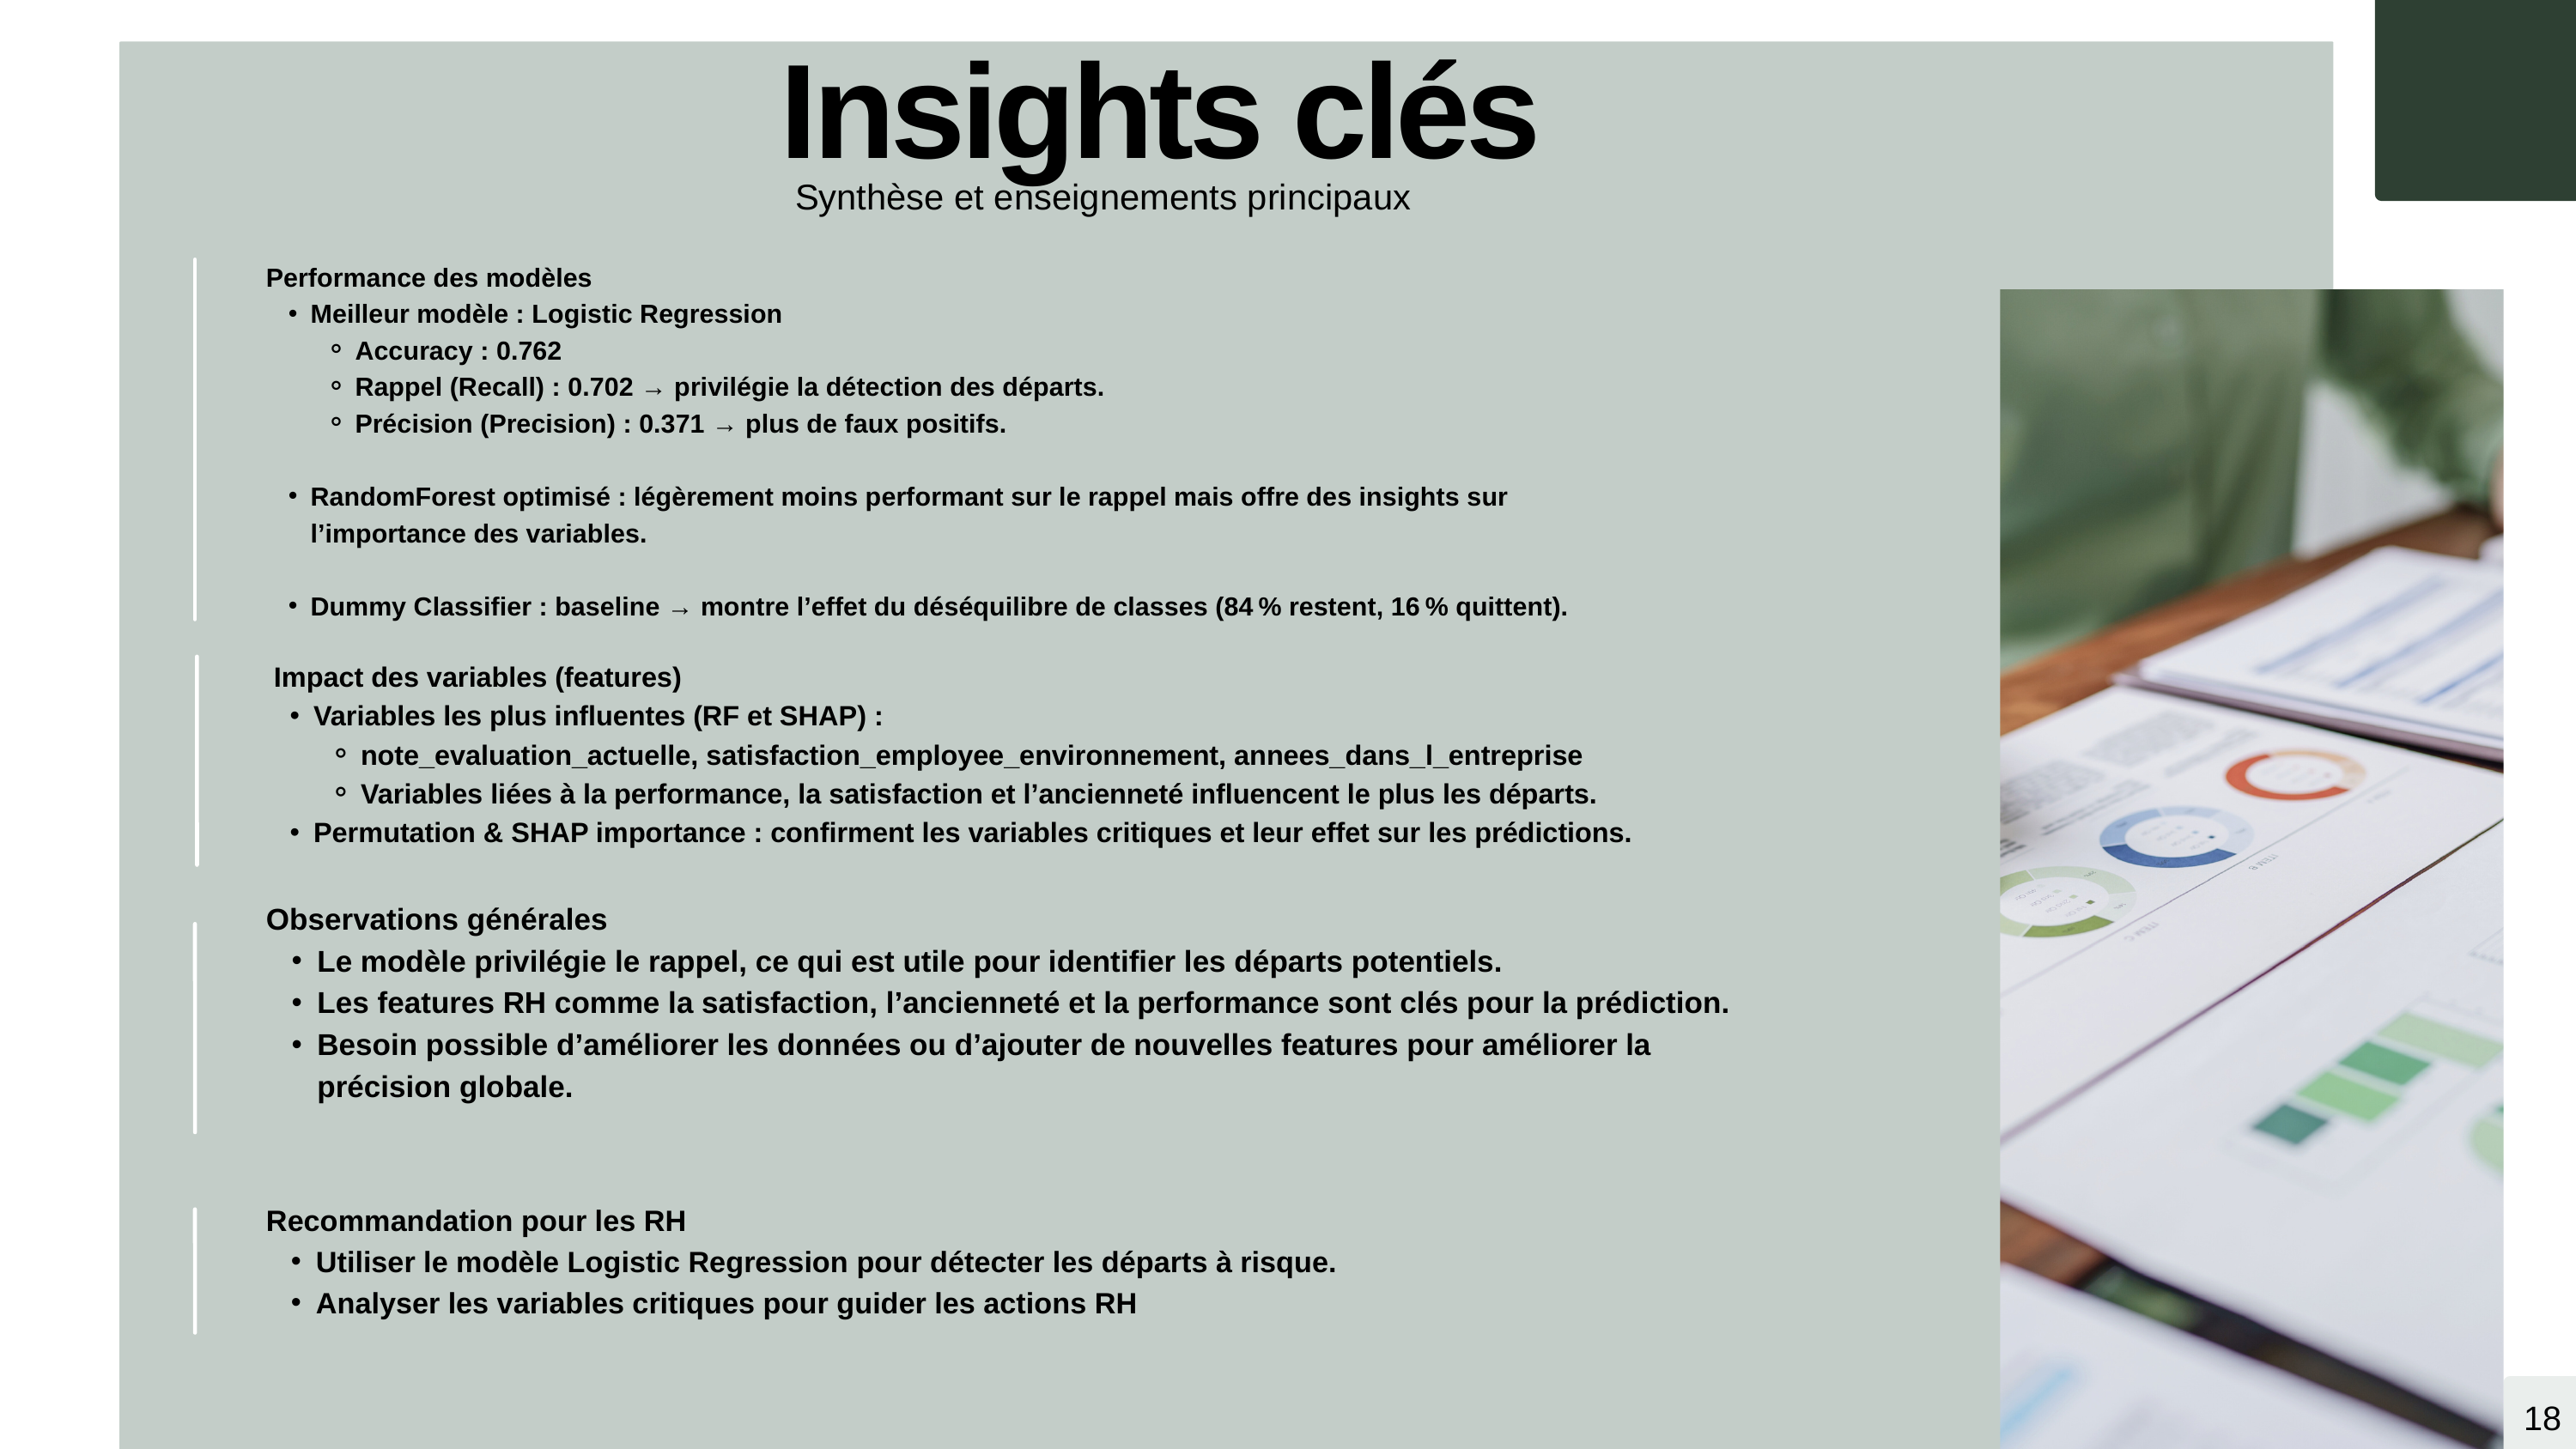

Insights clés

Synthèse et enseignements principaux
Performance des modèles
Meilleur modèle : Logistic Regression
Accuracy : 0.762
Rappel (Recall) : 0.702 → privilégie la détection des départs.
Précision (Precision) : 0.371 → plus de faux positifs.

RandomForest optimisé : légèrement moins performant sur le rappel mais offre des insights sur l’importance des variables.

Dummy Classifier : baseline → montre l’effet du déséquilibre de classes (84 % restent, 16 % quittent).

 Impact des variables (features)
Variables les plus influentes (RF et SHAP) :
note_evaluation_actuelle, satisfaction_employee_environnement, annees_dans_l_entreprise
Variables liées à la performance, la satisfaction et l’ancienneté influencent le plus les départs.
Permutation & SHAP importance : confirment les variables critiques et leur effet sur les prédictions.

Observations générales
Le modèle privilégie le rappel, ce qui est utile pour identifier les départs potentiels.
Les features RH comme la satisfaction, l’ancienneté et la performance sont clés pour la prédiction.
Besoin possible d’améliorer les données ou d’ajouter de nouvelles features pour améliorer la précision globale.

Recommandation pour les RH
Utiliser le modèle Logistic Regression pour détecter les départs à risque.
Analyser les variables critiques pour guider les actions RH

18